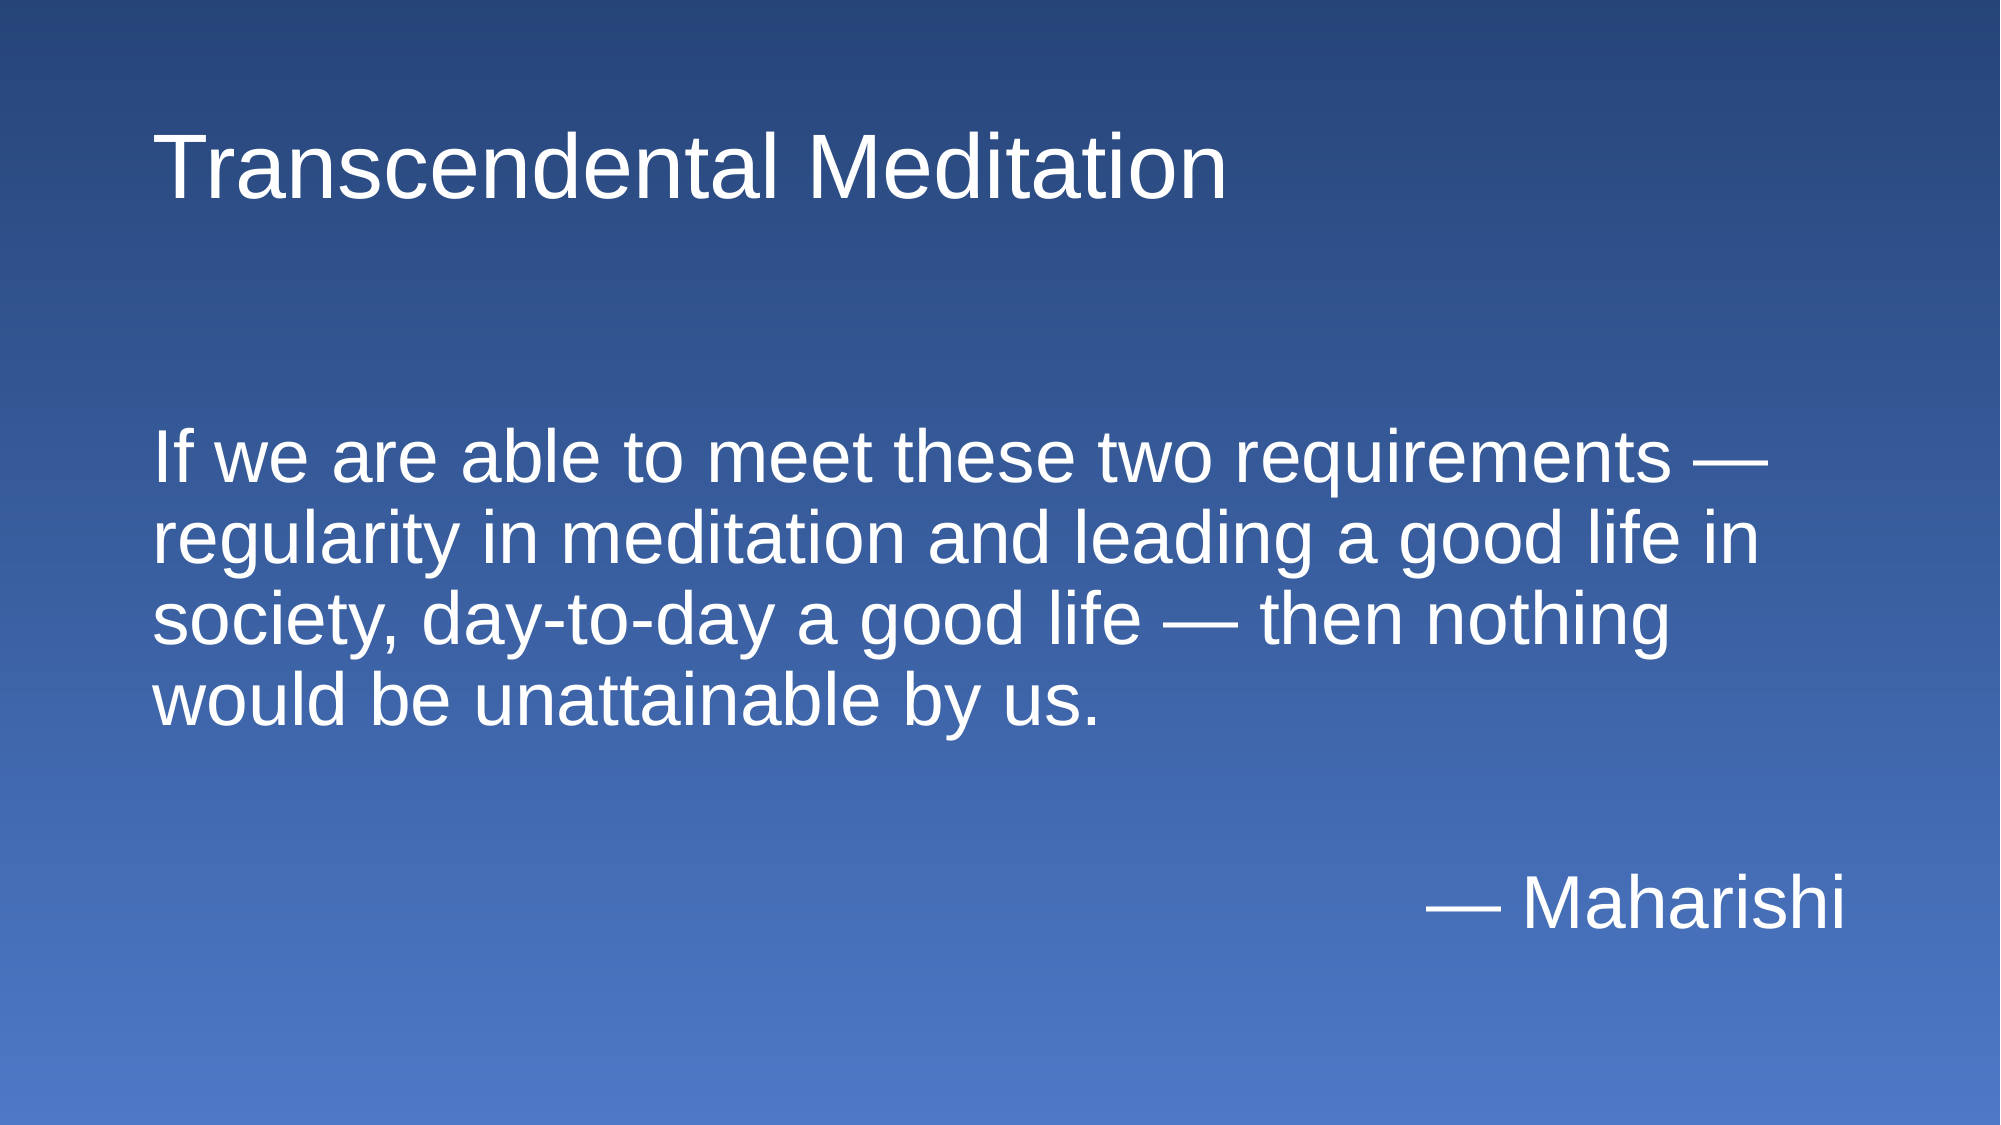

# Transcendental Meditation

If we are able to meet these two requirements — regularity in meditation and leading a good life in society, day-to-day a good life — then nothing would be unattainable by us.

— Maharishi